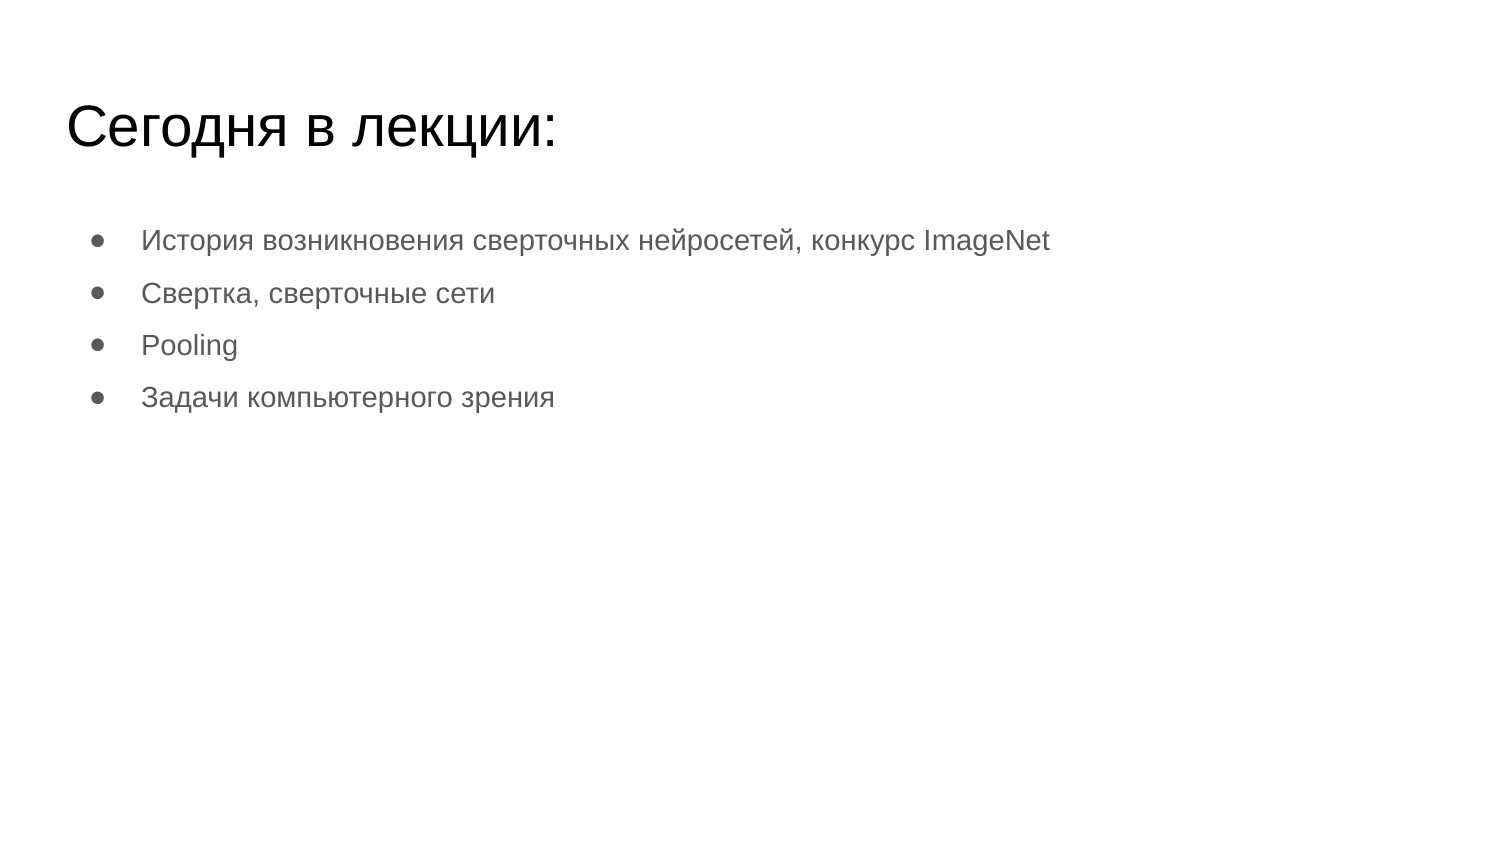

# Сегодня в лекции:
История возникновения сверточных нейросетей, конкурс ImageNet
Свертка, сверточные сети
Pooling
Задачи компьютерного зрения